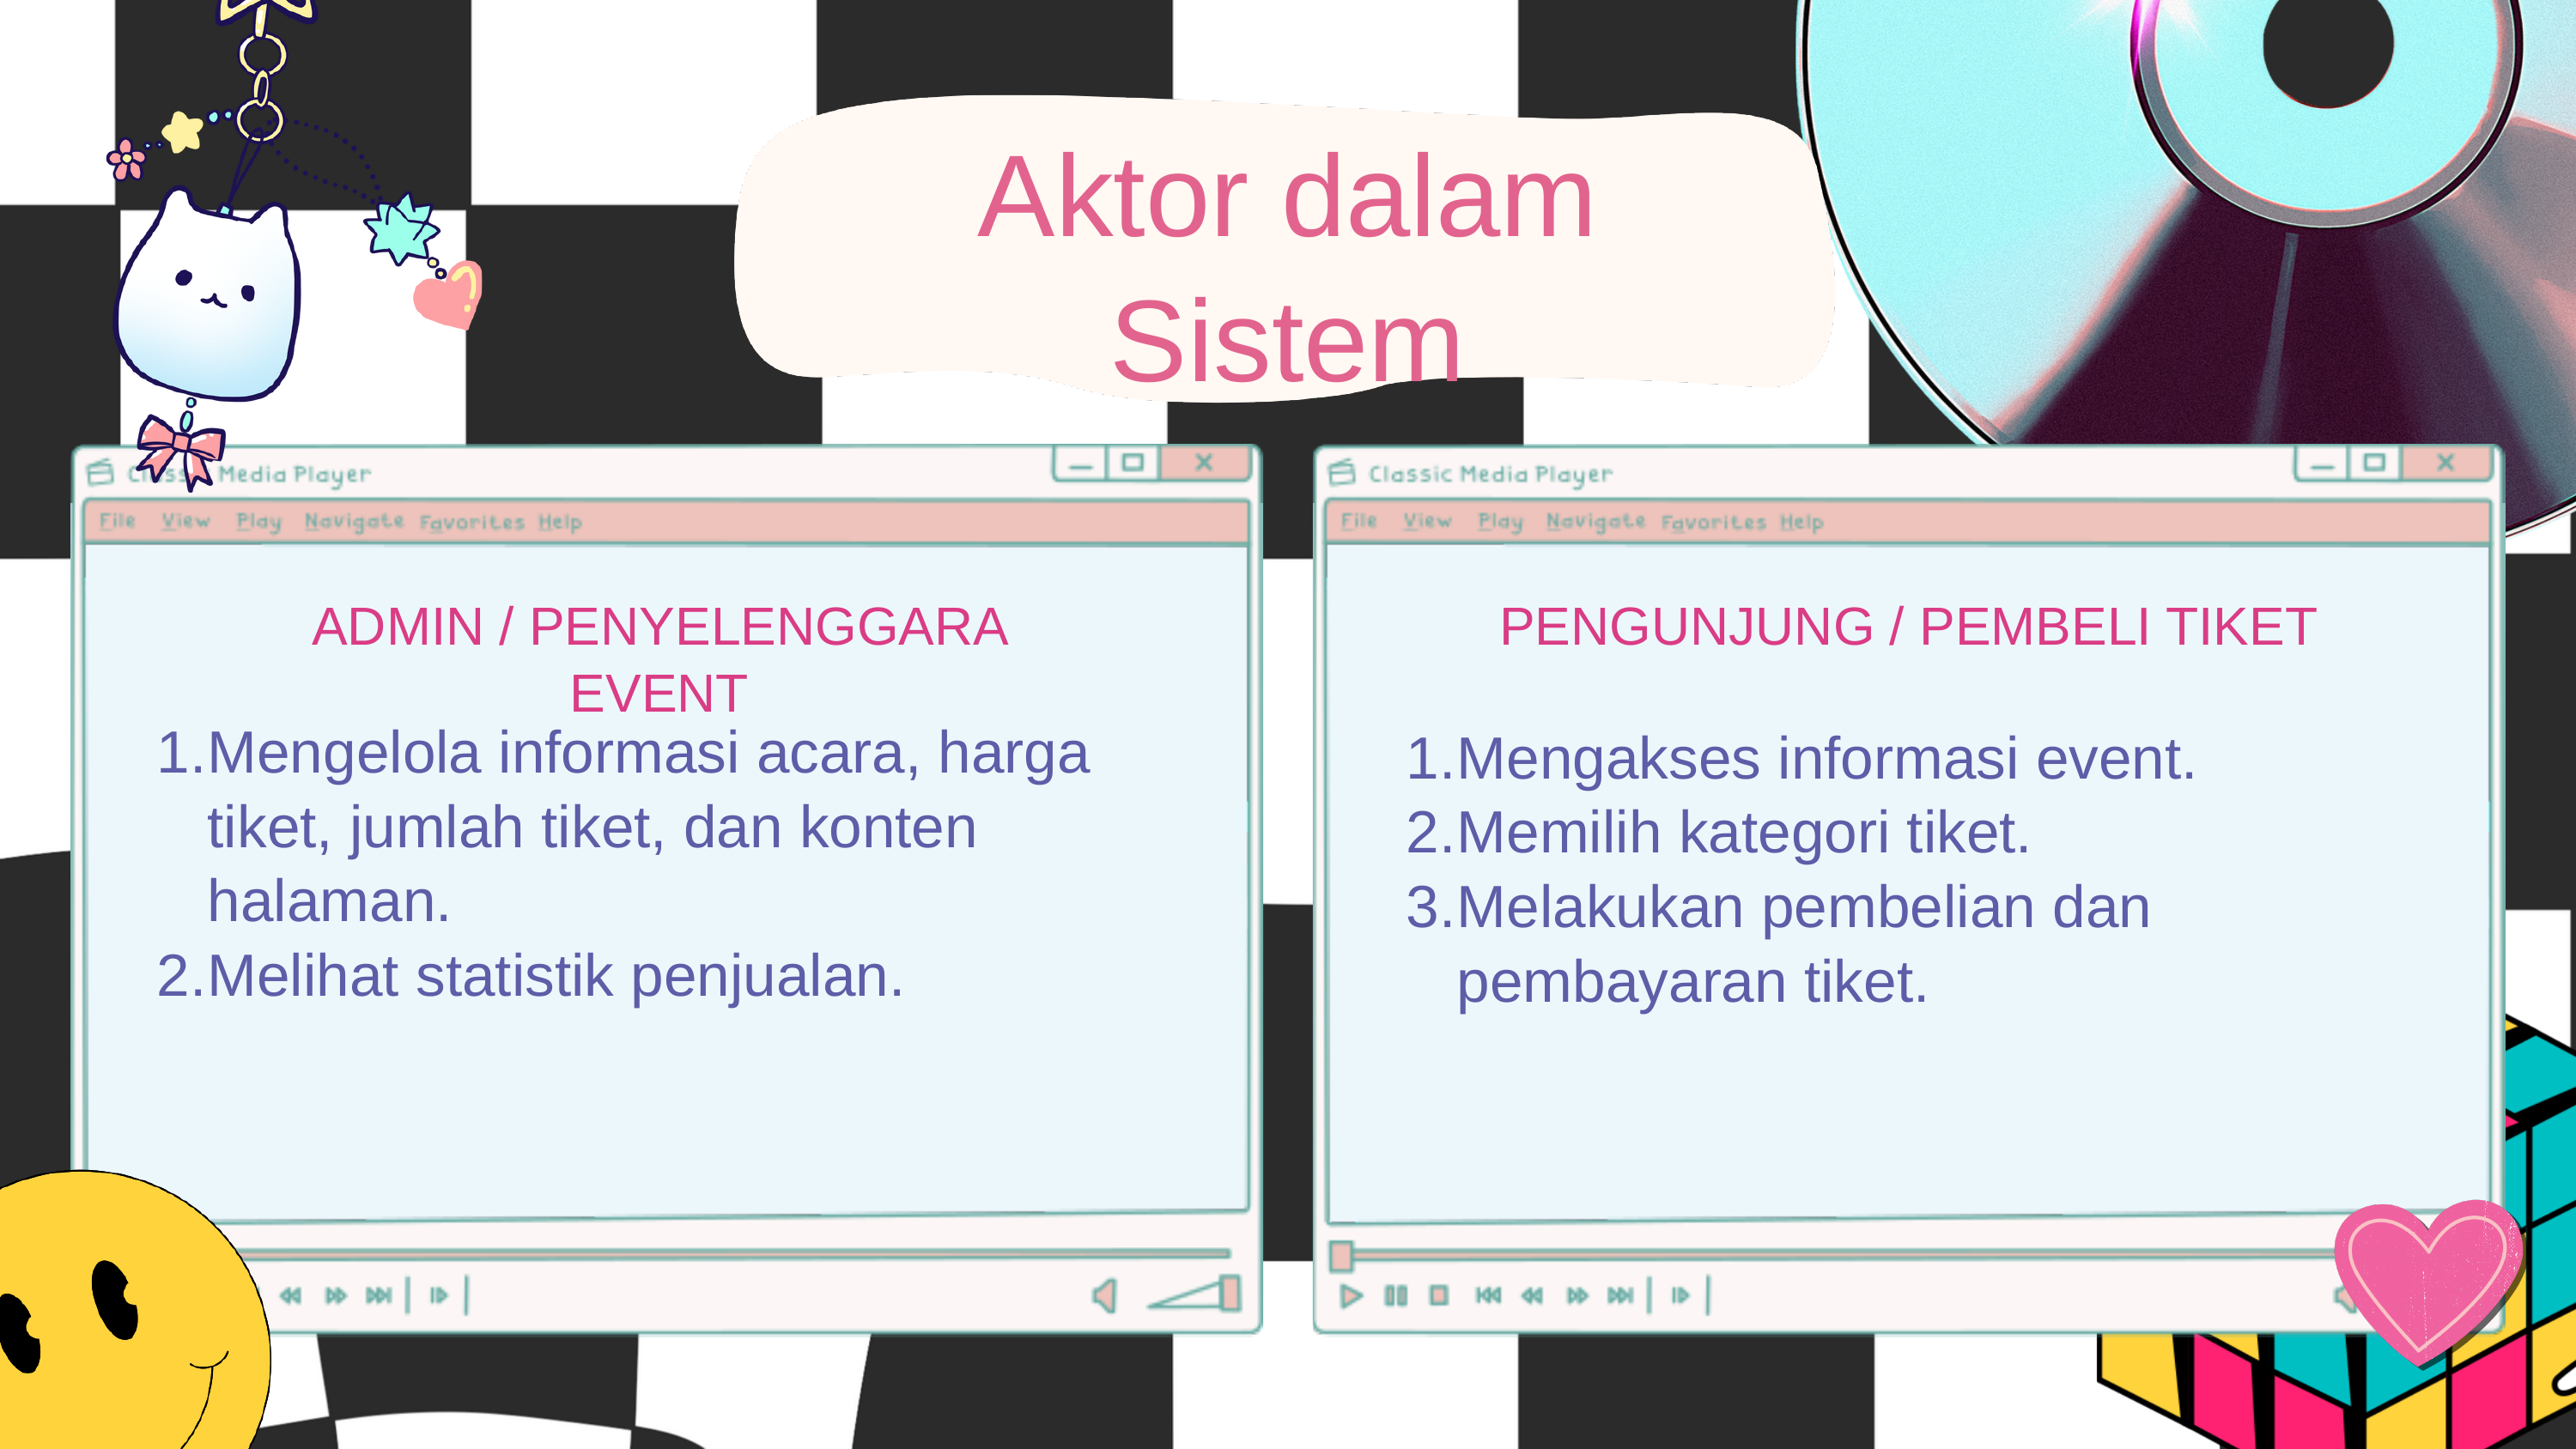

Aktor dalam Sistem

ADMIN / PENYELENGGARA EVENT
PENGUNJUNG / PEMBELI TIKET
Mengelola informasi acara, harga tiket, jumlah tiket, dan konten halaman.
Melihat statistik penjualan.

Mengakses informasi event.
Memilih kategori tiket.
Melakukan pembelian dan pembayaran tiket.